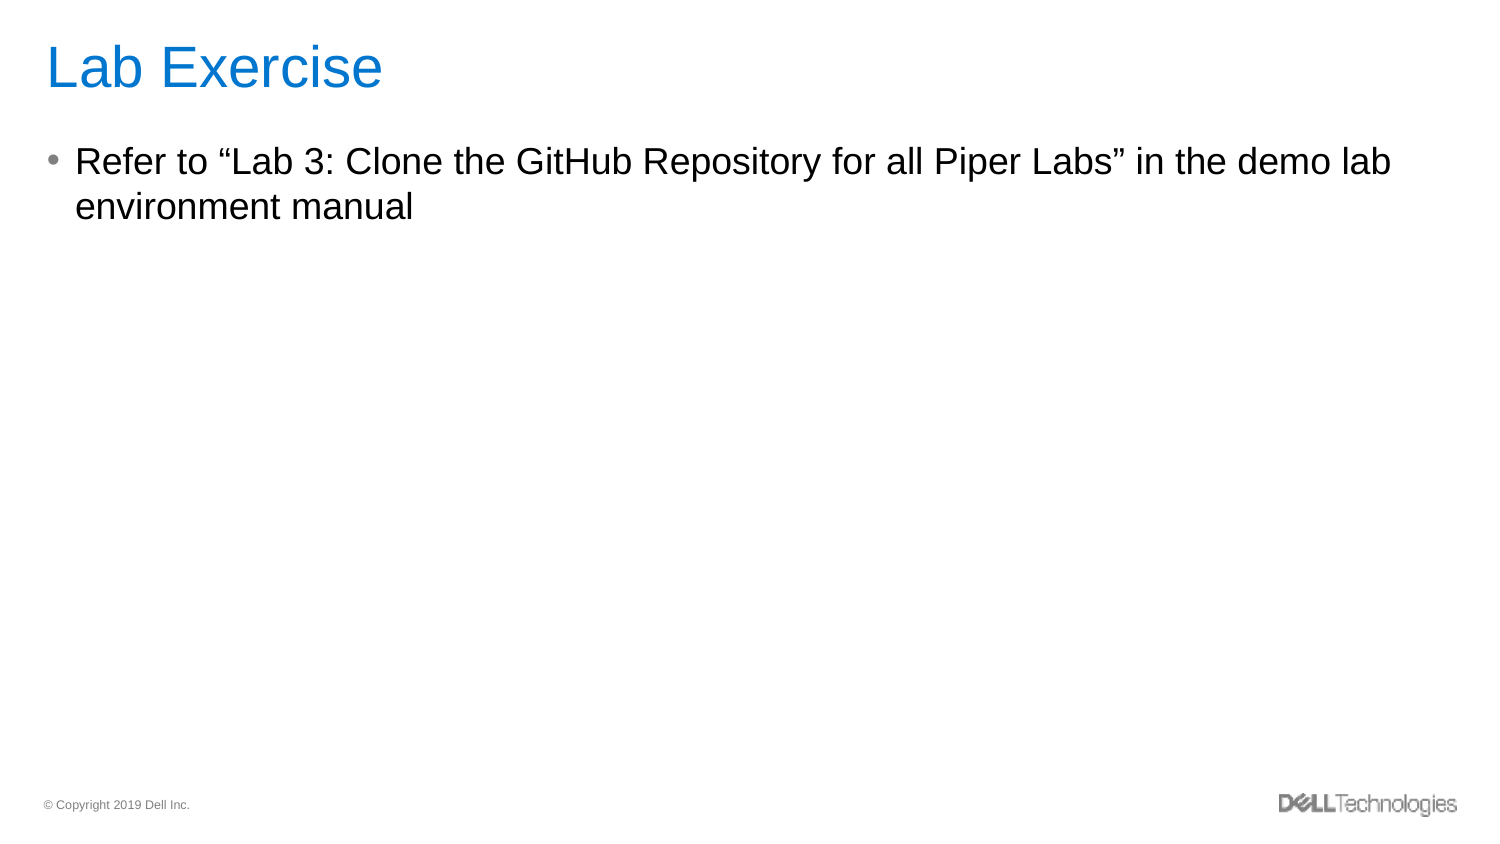

# Lab Exercise
Refer to “Lab 3: Clone the GitHub Repository for all Piper Labs” in the demo lab environment manual